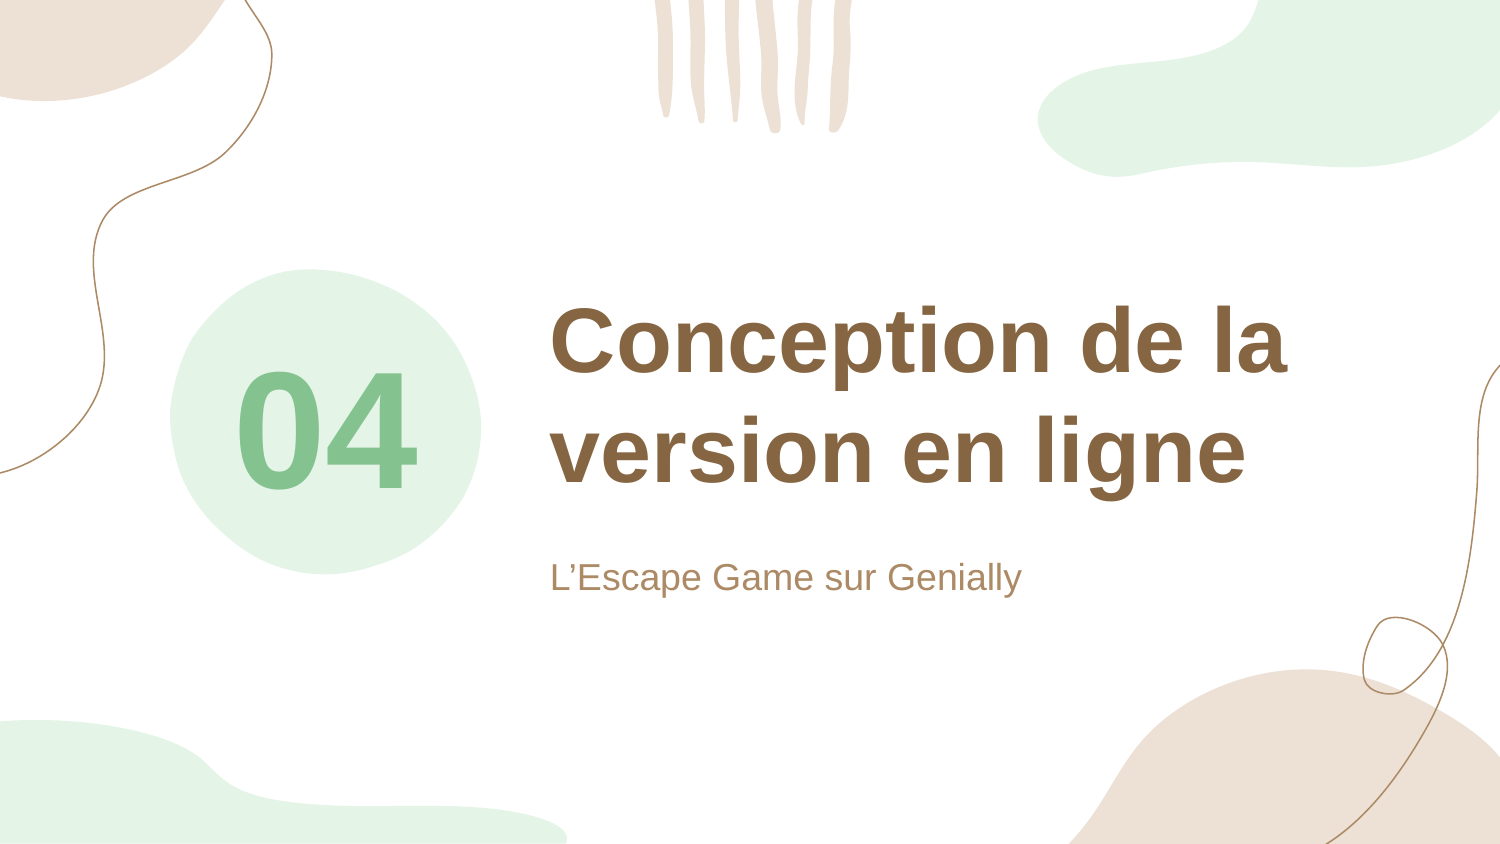

# Conception de la version en ligne

04
L’Escape Game sur Genially